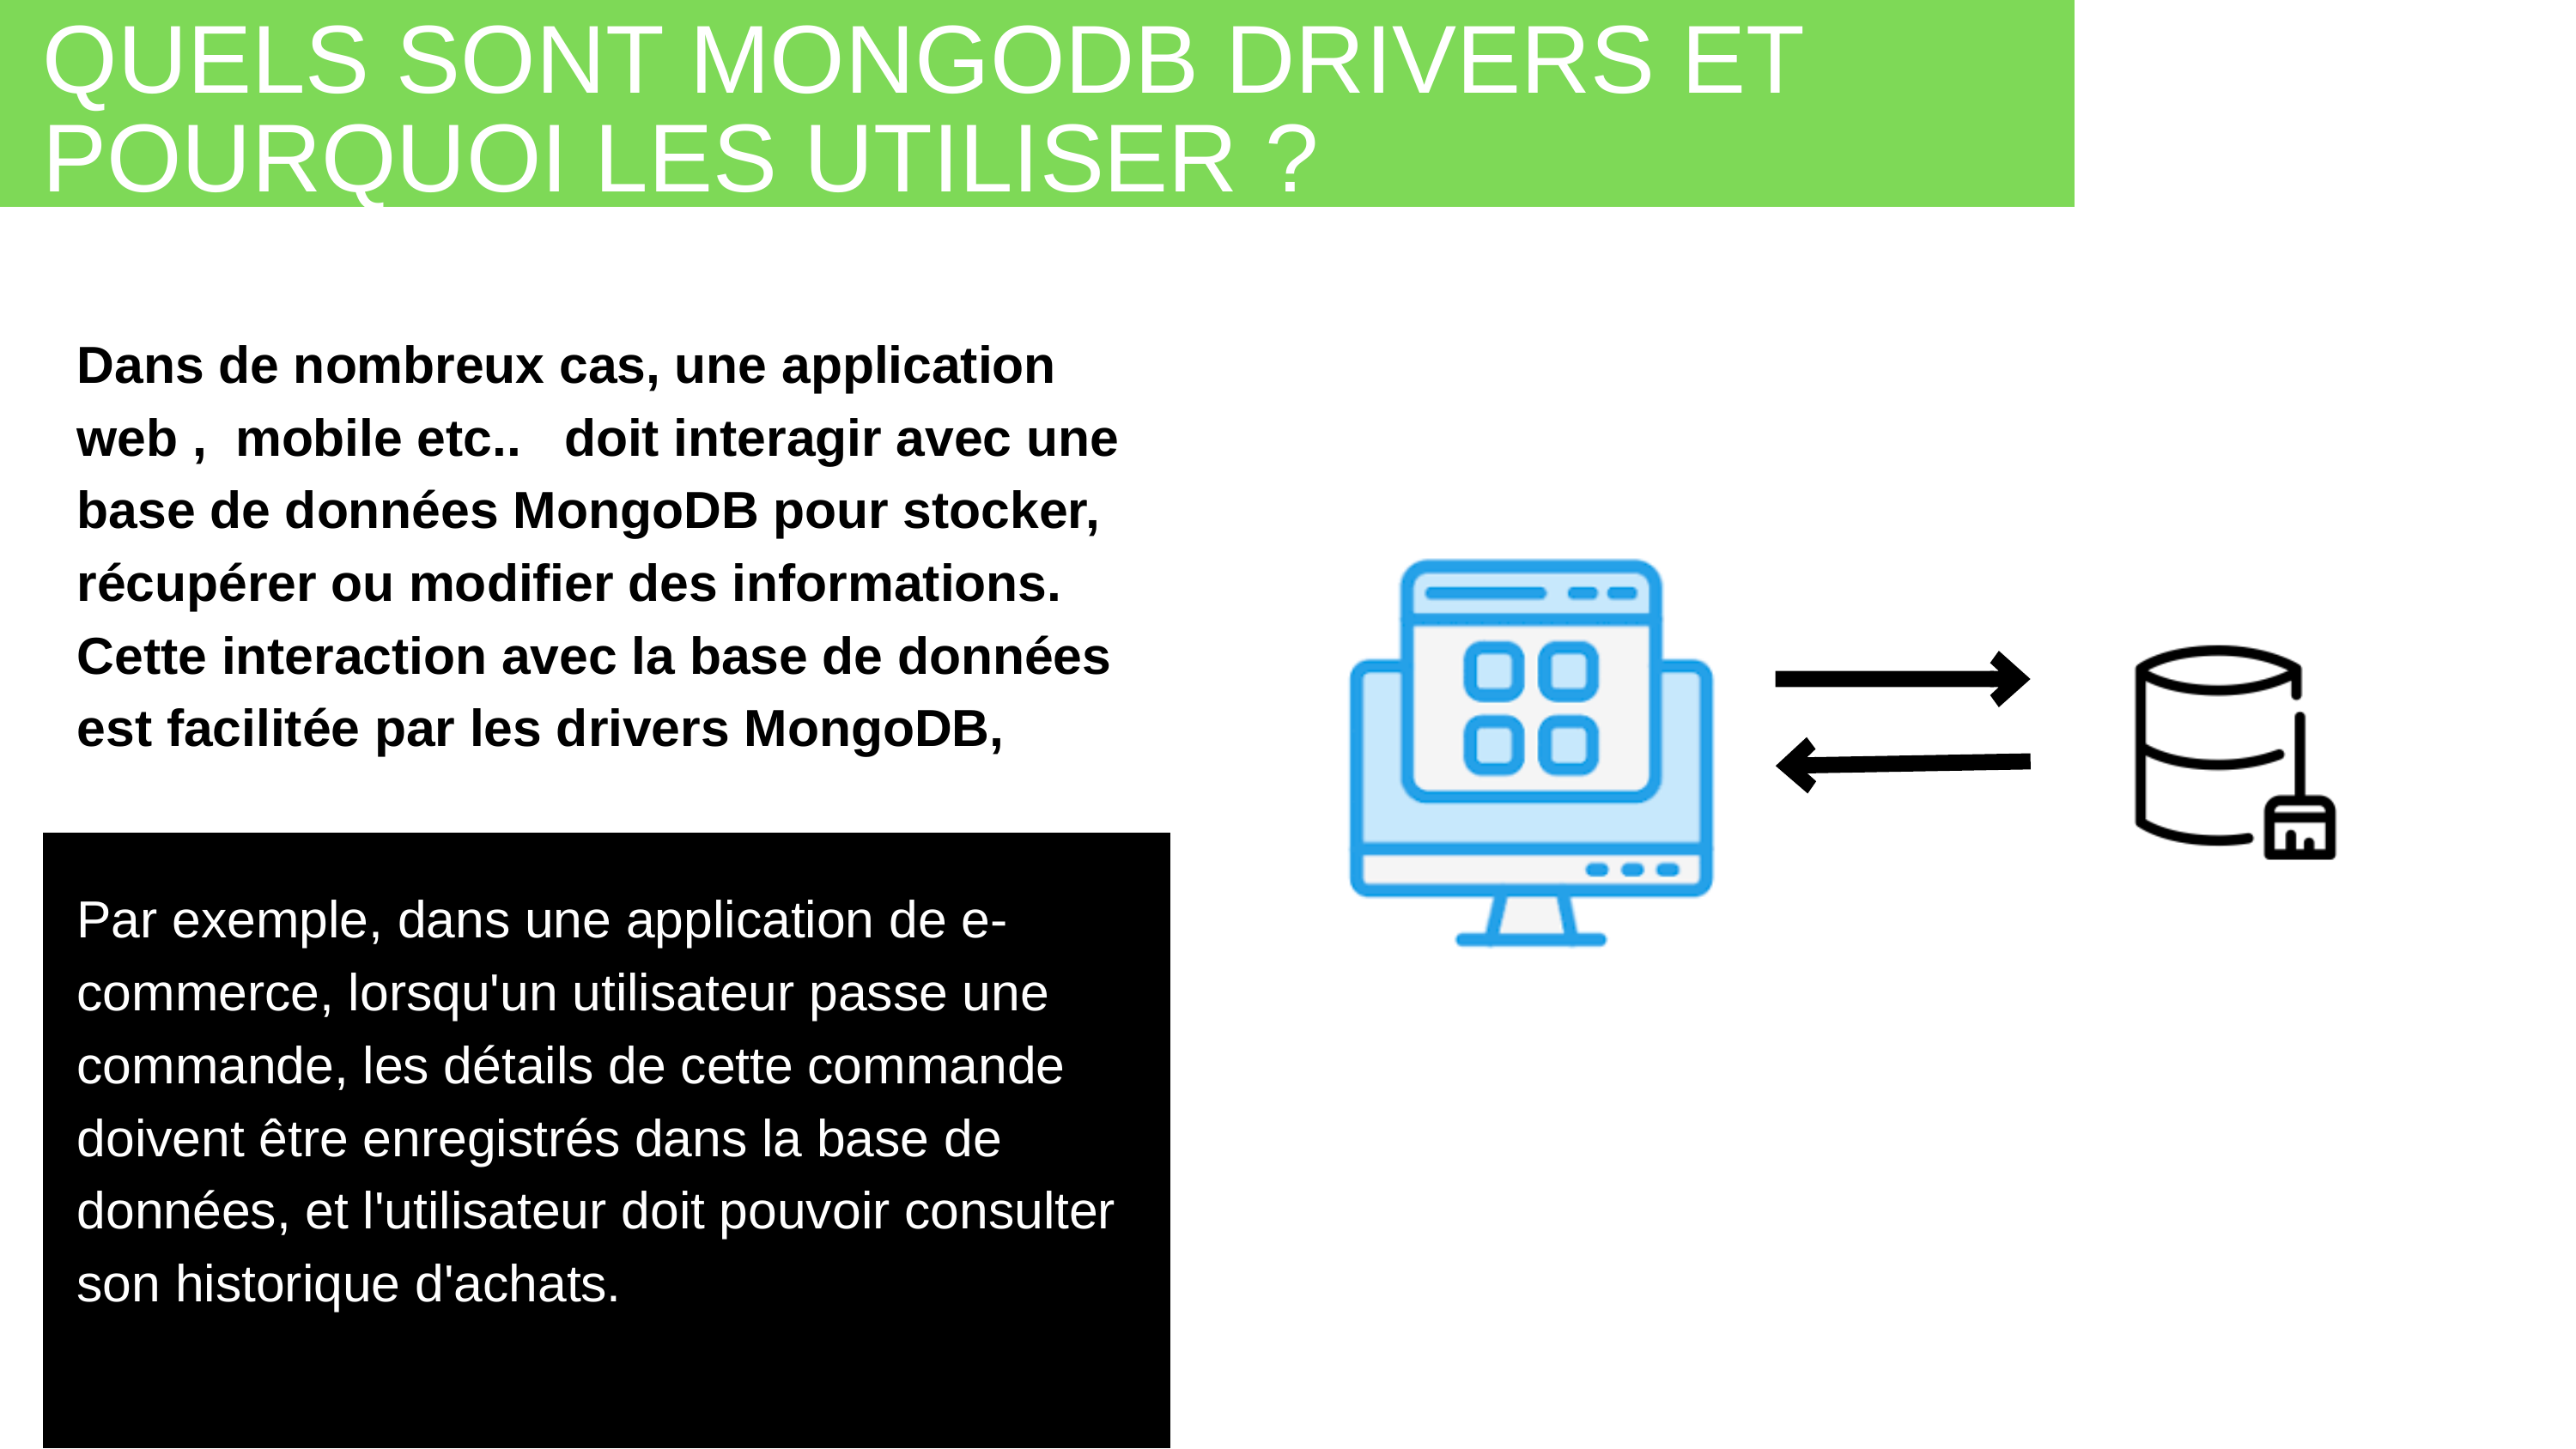

QUELS SONT MONGODB DRIVERS ET POURQUOI LES UTILISER ?

Dans de nombreux cas, une application web ,  mobile etc..   doit interagir avec une base de données MongoDB pour stocker, récupérer ou modifier des informations.
Cette interaction avec la base de données est facilitée par les drivers MongoDB,

Par exemple, dans une application de e-commerce, lorsqu'un utilisateur passe une commande, les détails de cette commande doivent être enregistrés dans la base de données, et l'utilisateur doit pouvoir consulter son historique d'achats.